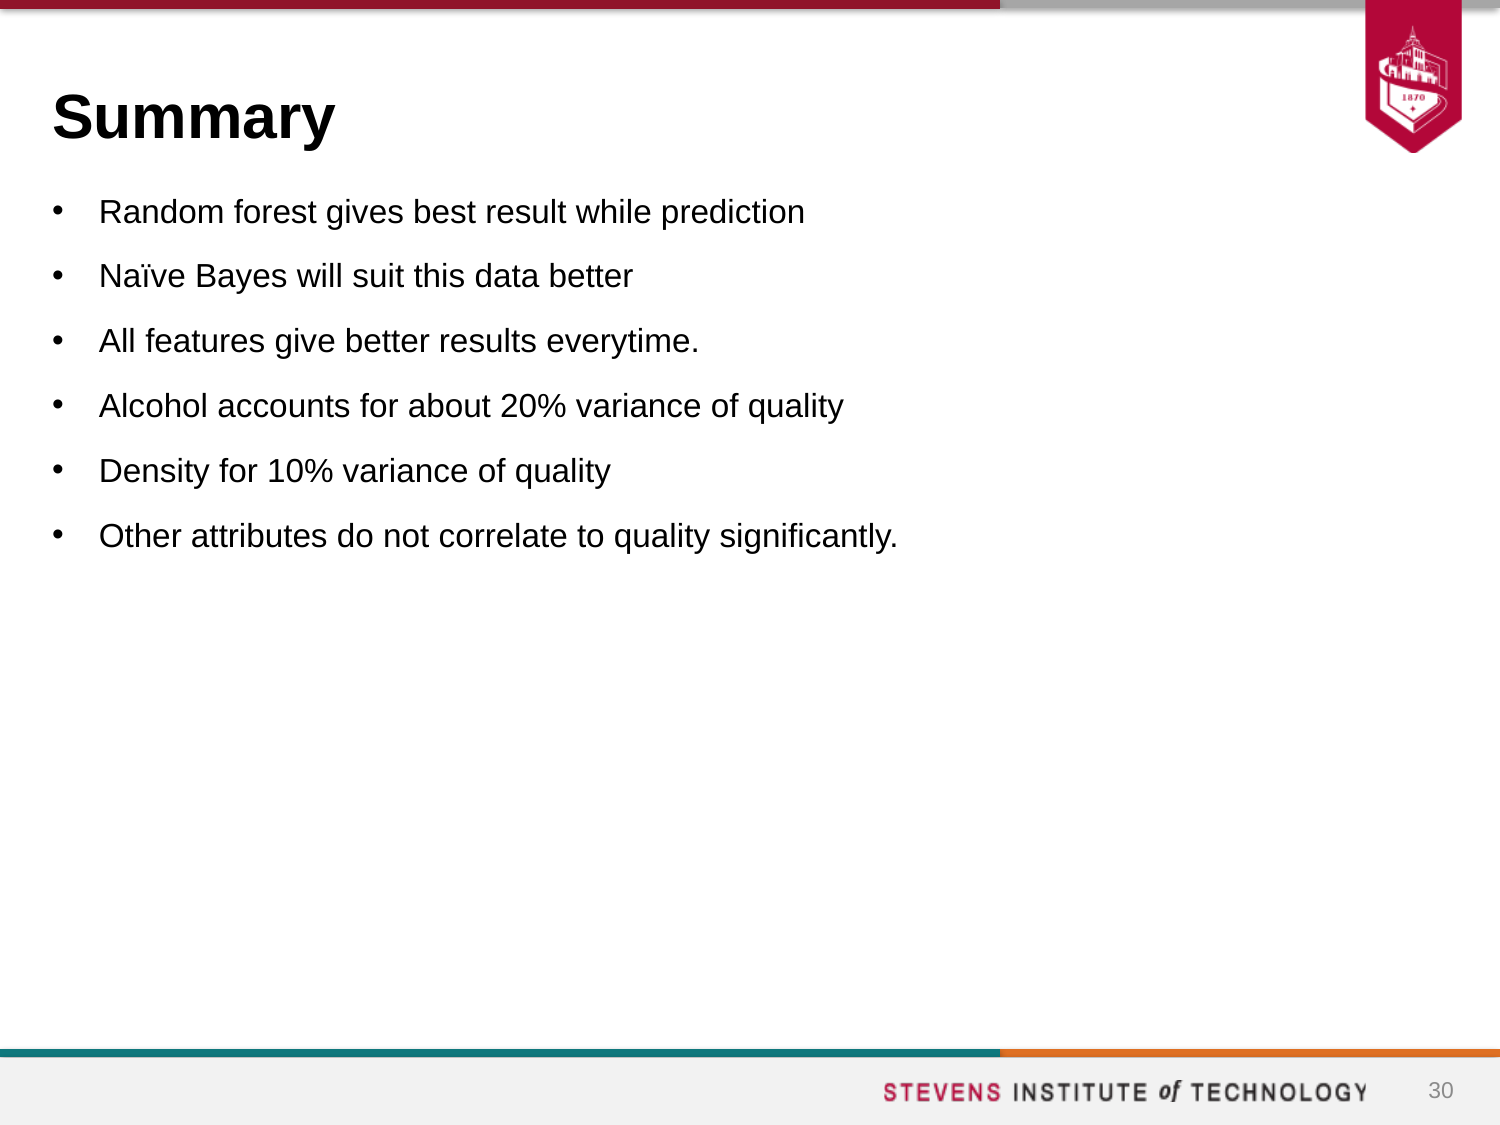

# Summary
Random forest gives best result while prediction
Naïve Bayes will suit this data better
All features give better results everytime.
Alcohol accounts for about 20% variance of quality
Density for 10% variance of quality
Other attributes do not correlate to quality significantly.
30